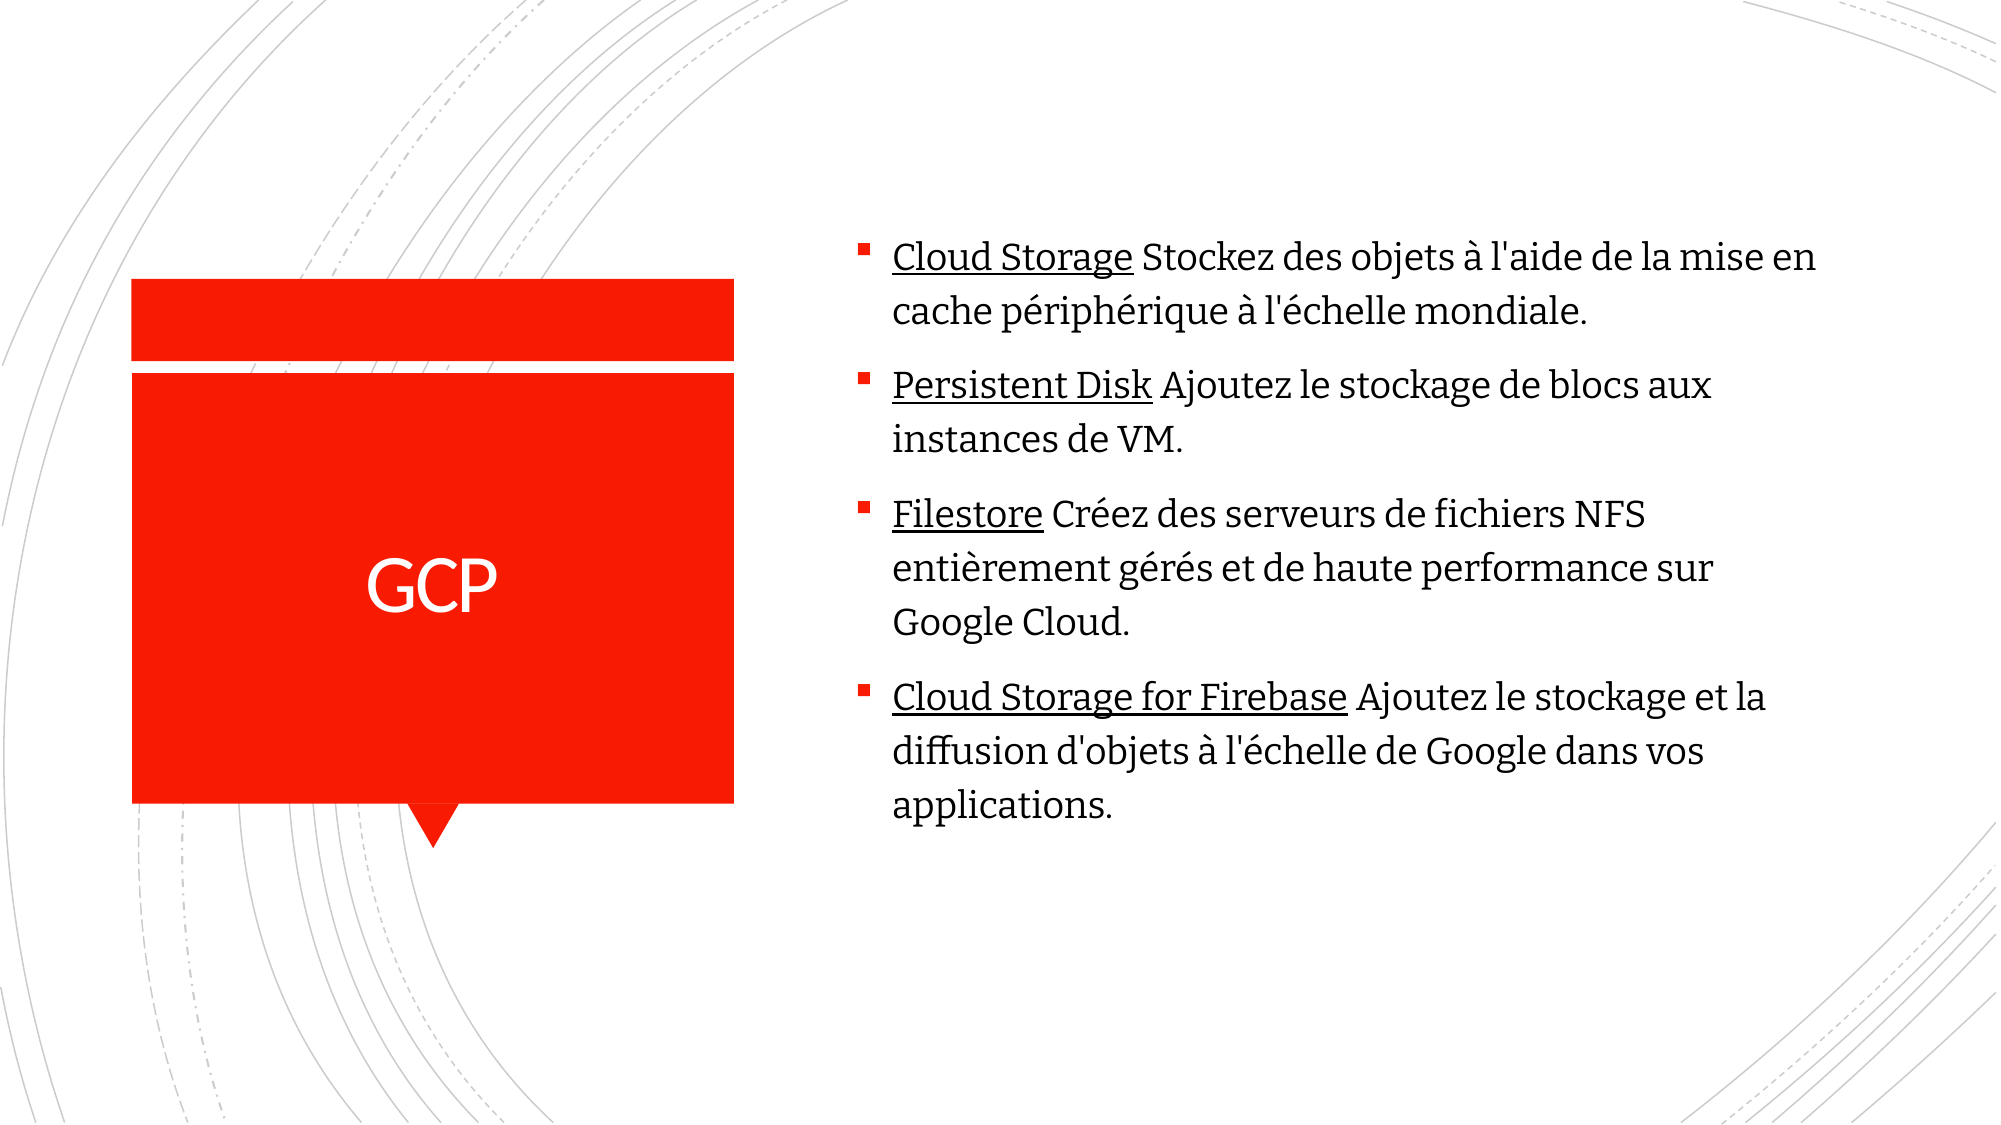

Cloud Storage Stockez des objets à l'aide de la mise en cache périphérique à l'échelle mondiale.
Persistent Disk Ajoutez le stockage de blocs aux instances de VM.
Filestore Créez des serveurs de fichiers NFS entièrement gérés et de haute performance sur Google Cloud.
Cloud Storage for Firebase Ajoutez le stockage et la diffusion d'objets à l'échelle de Google dans vos applications.

# GCP